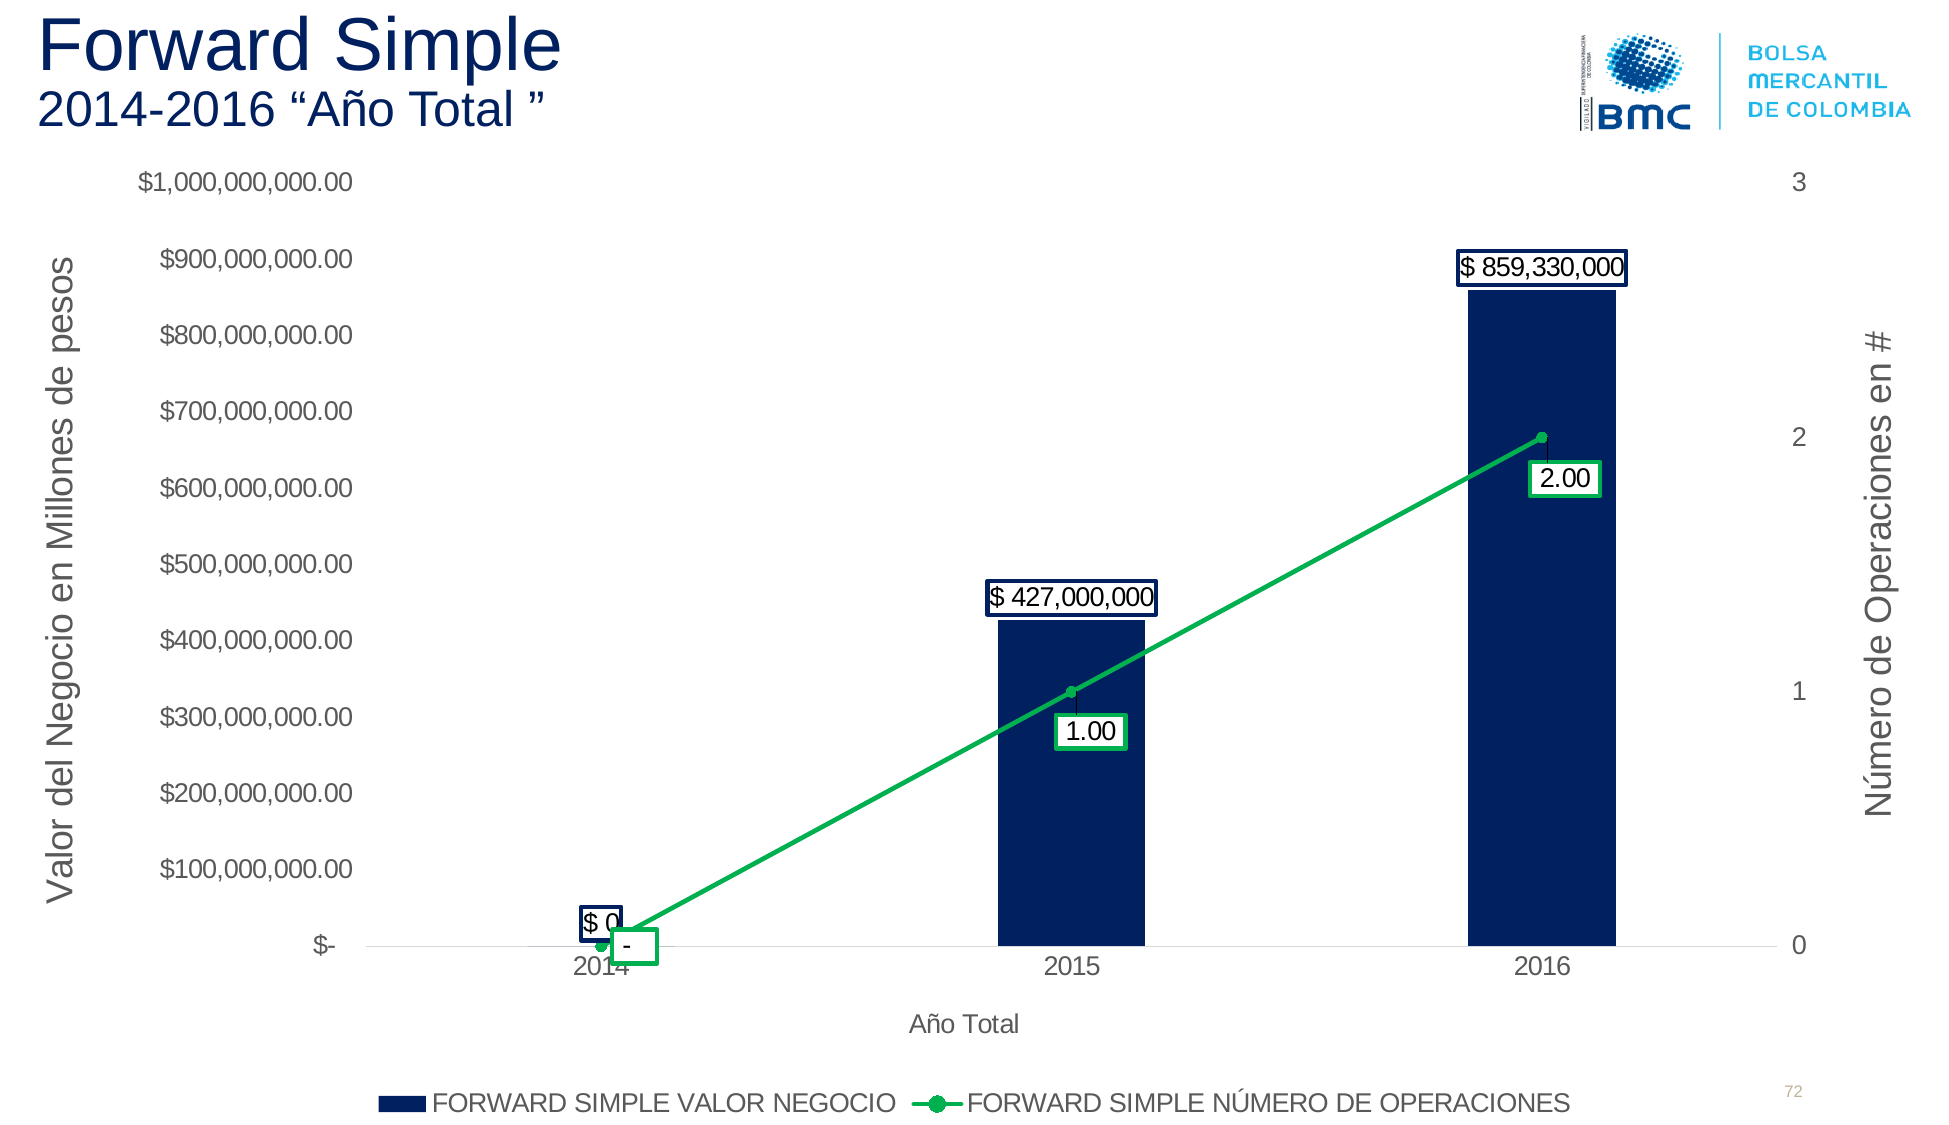

Forward Simple
2014-2016 “Año Total ”

### Chart

| Category | FORWARD SIMPLE VALOR NEGOCIO | FORWARD SIMPLE NÚMERO DE OPERACIONES |
|---|---|---|
| 2014 | None | None |
| 2015 | 427000000.0 | 1.0 |
| 2016 | 859330000.0 | 2.0 |